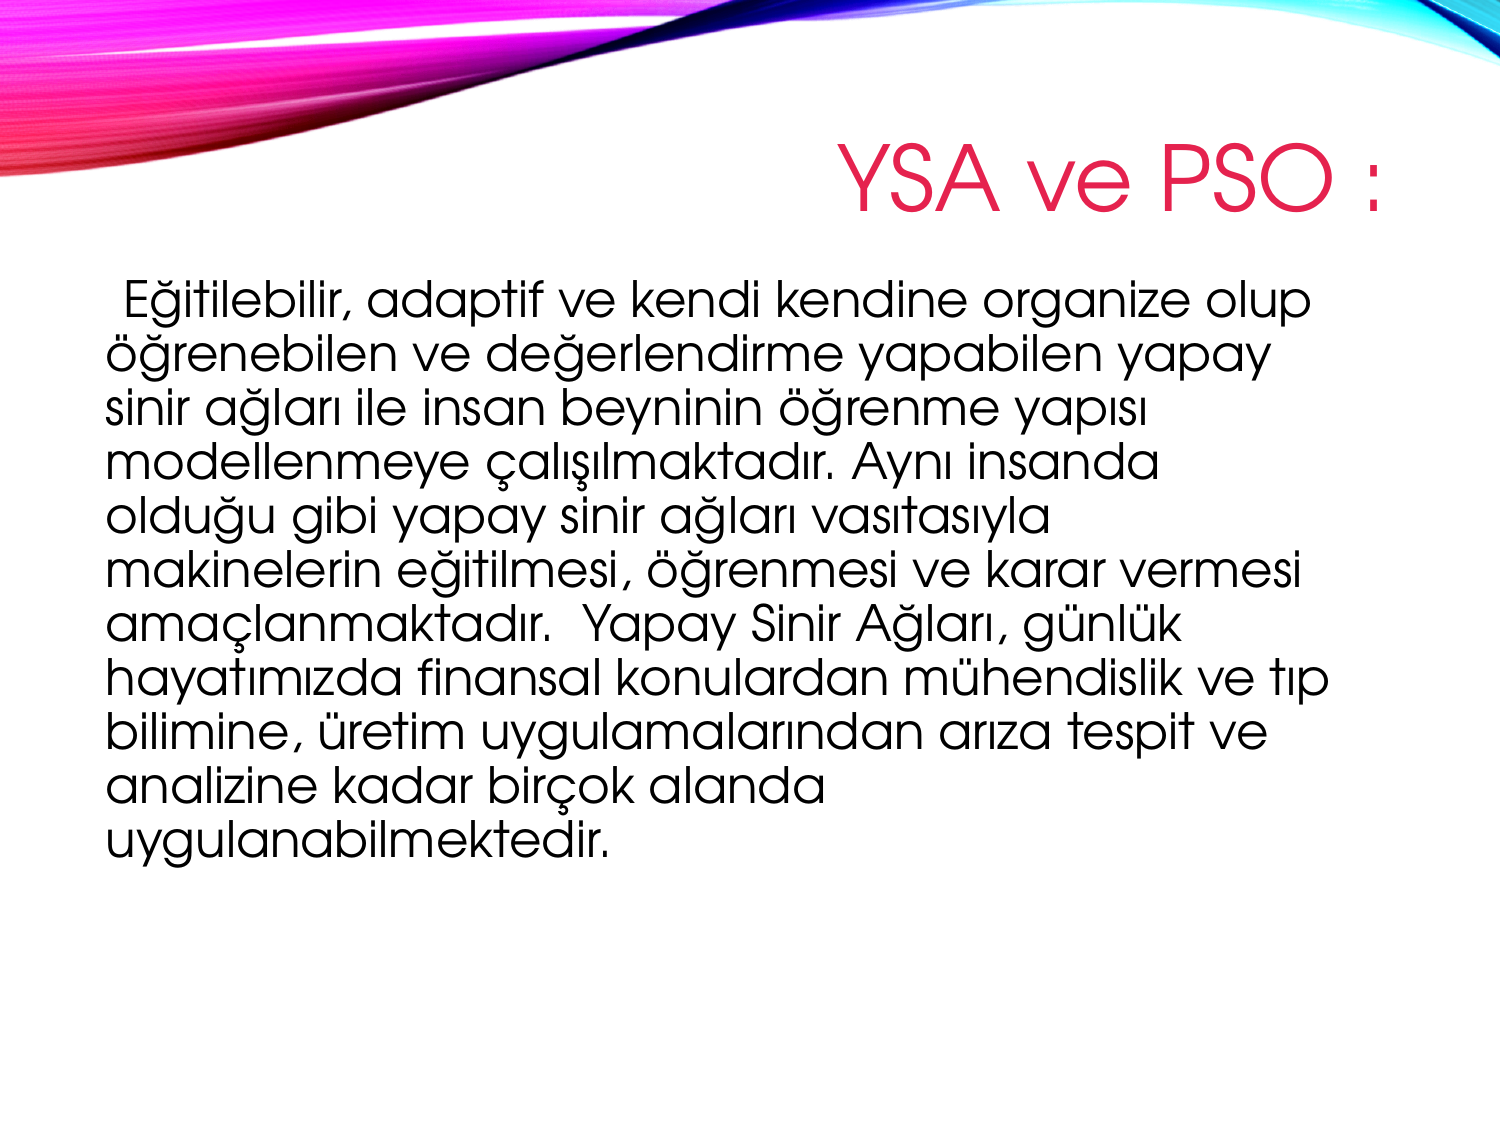

# YSA ve PSO :
    Eğitilebilir, adaptif ve kendi kendine organize olup öğrenebilen ve değerlendirme yapabilen yapay sinir ağları ile insan beyninin öğrenme yapısı modellenmeye çalışılmaktadır. Aynı insanda olduğu gibi yapay sinir ağları vasıtasıyla makinelerin eğitilmesi, öğrenmesi ve karar vermesi amaçlanmaktadır.  Yapay Sinir Ağları, günlük hayatımızda finansal konulardan mühendislik ve tıp bilimine, üretim uygulamalarından arıza tespit ve analizine kadar birçok alanda uygulanabilmektedir.